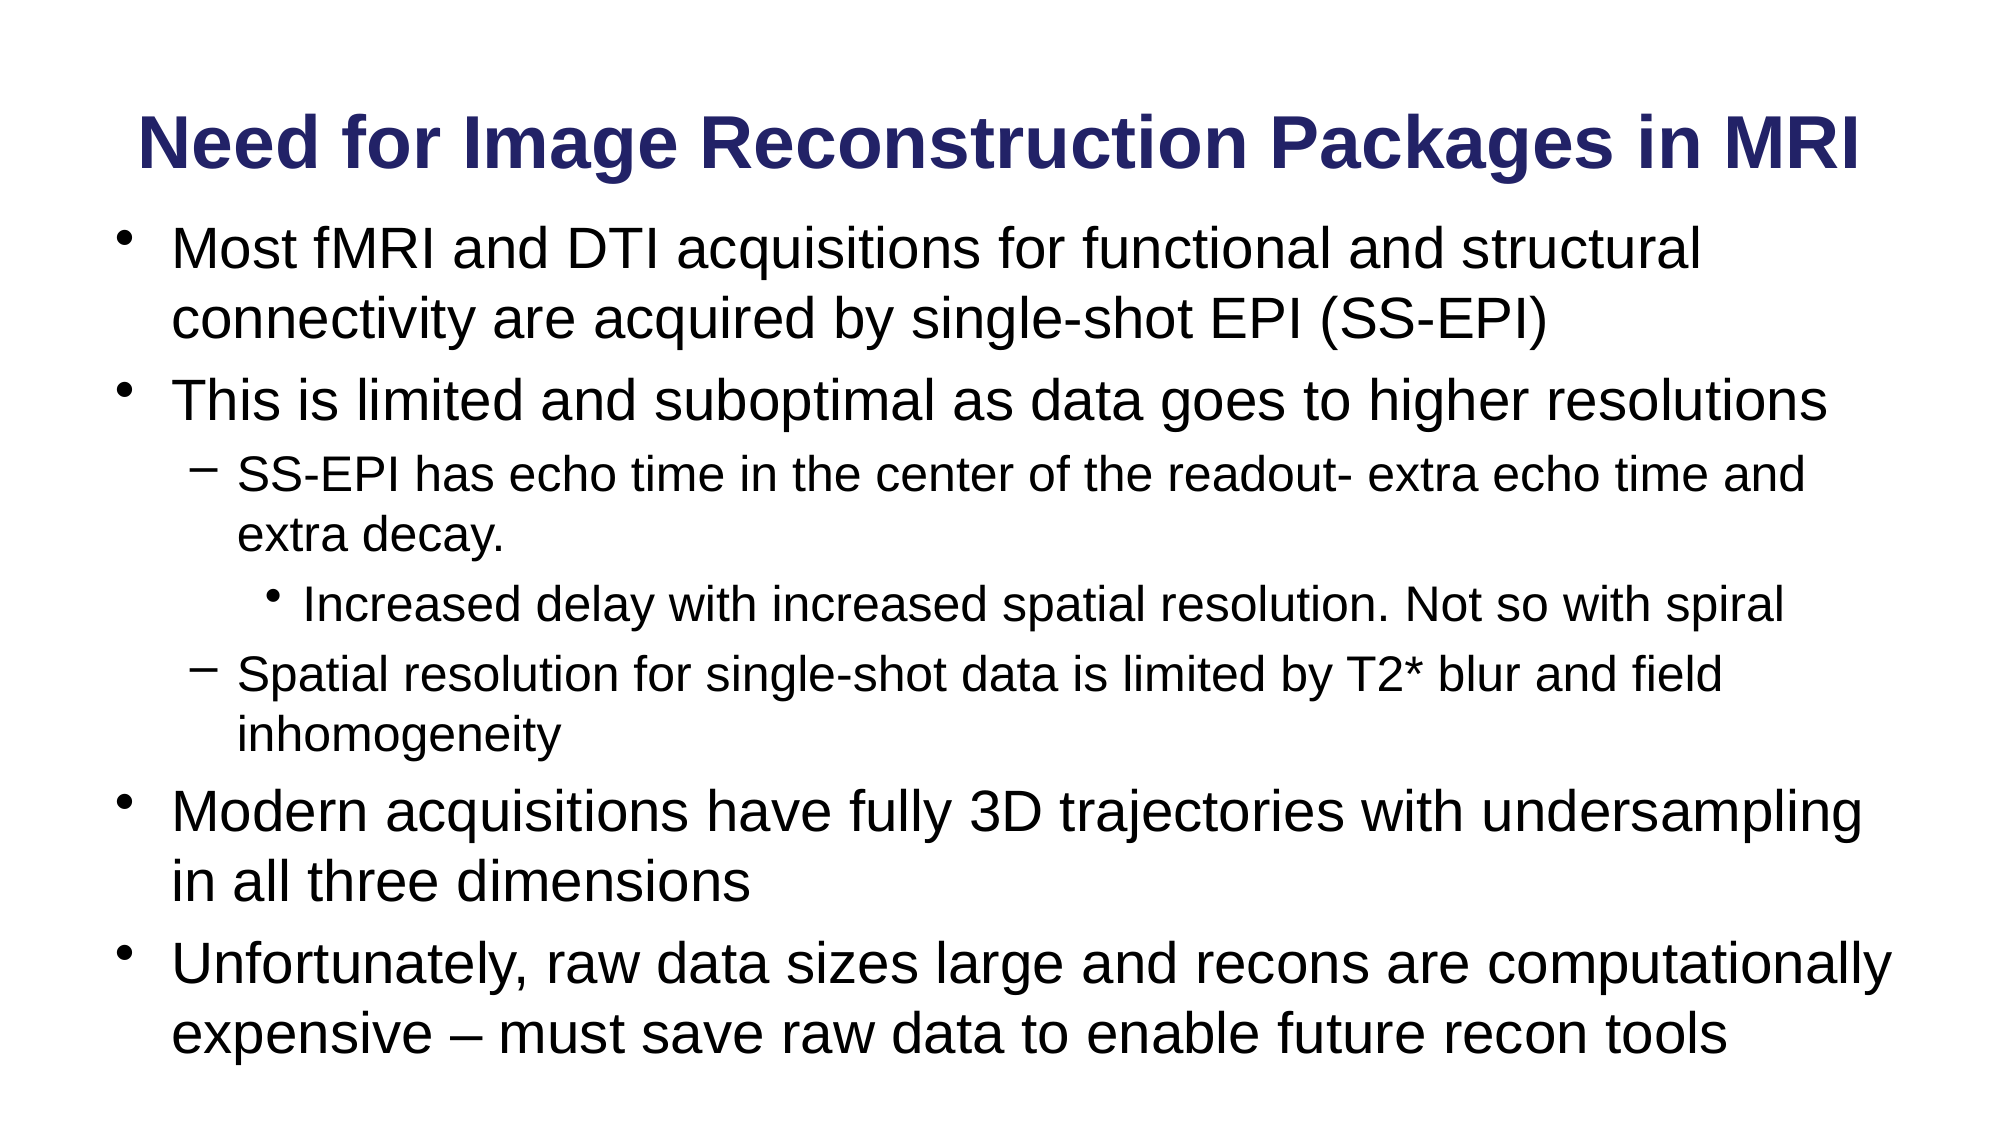

# Need for Image Reconstruction Packages in MRI
Most fMRI and DTI acquisitions for functional and structural connectivity are acquired by single-shot EPI (SS-EPI)
This is limited and suboptimal as data goes to higher resolutions
SS-EPI has echo time in the center of the readout- extra echo time and extra decay.
Increased delay with increased spatial resolution. Not so with spiral
Spatial resolution for single-shot data is limited by T2* blur and field inhomogeneity
Modern acquisitions have fully 3D trajectories with undersampling in all three dimensions
Unfortunately, raw data sizes large and recons are computationally expensive – must save raw data to enable future recon tools